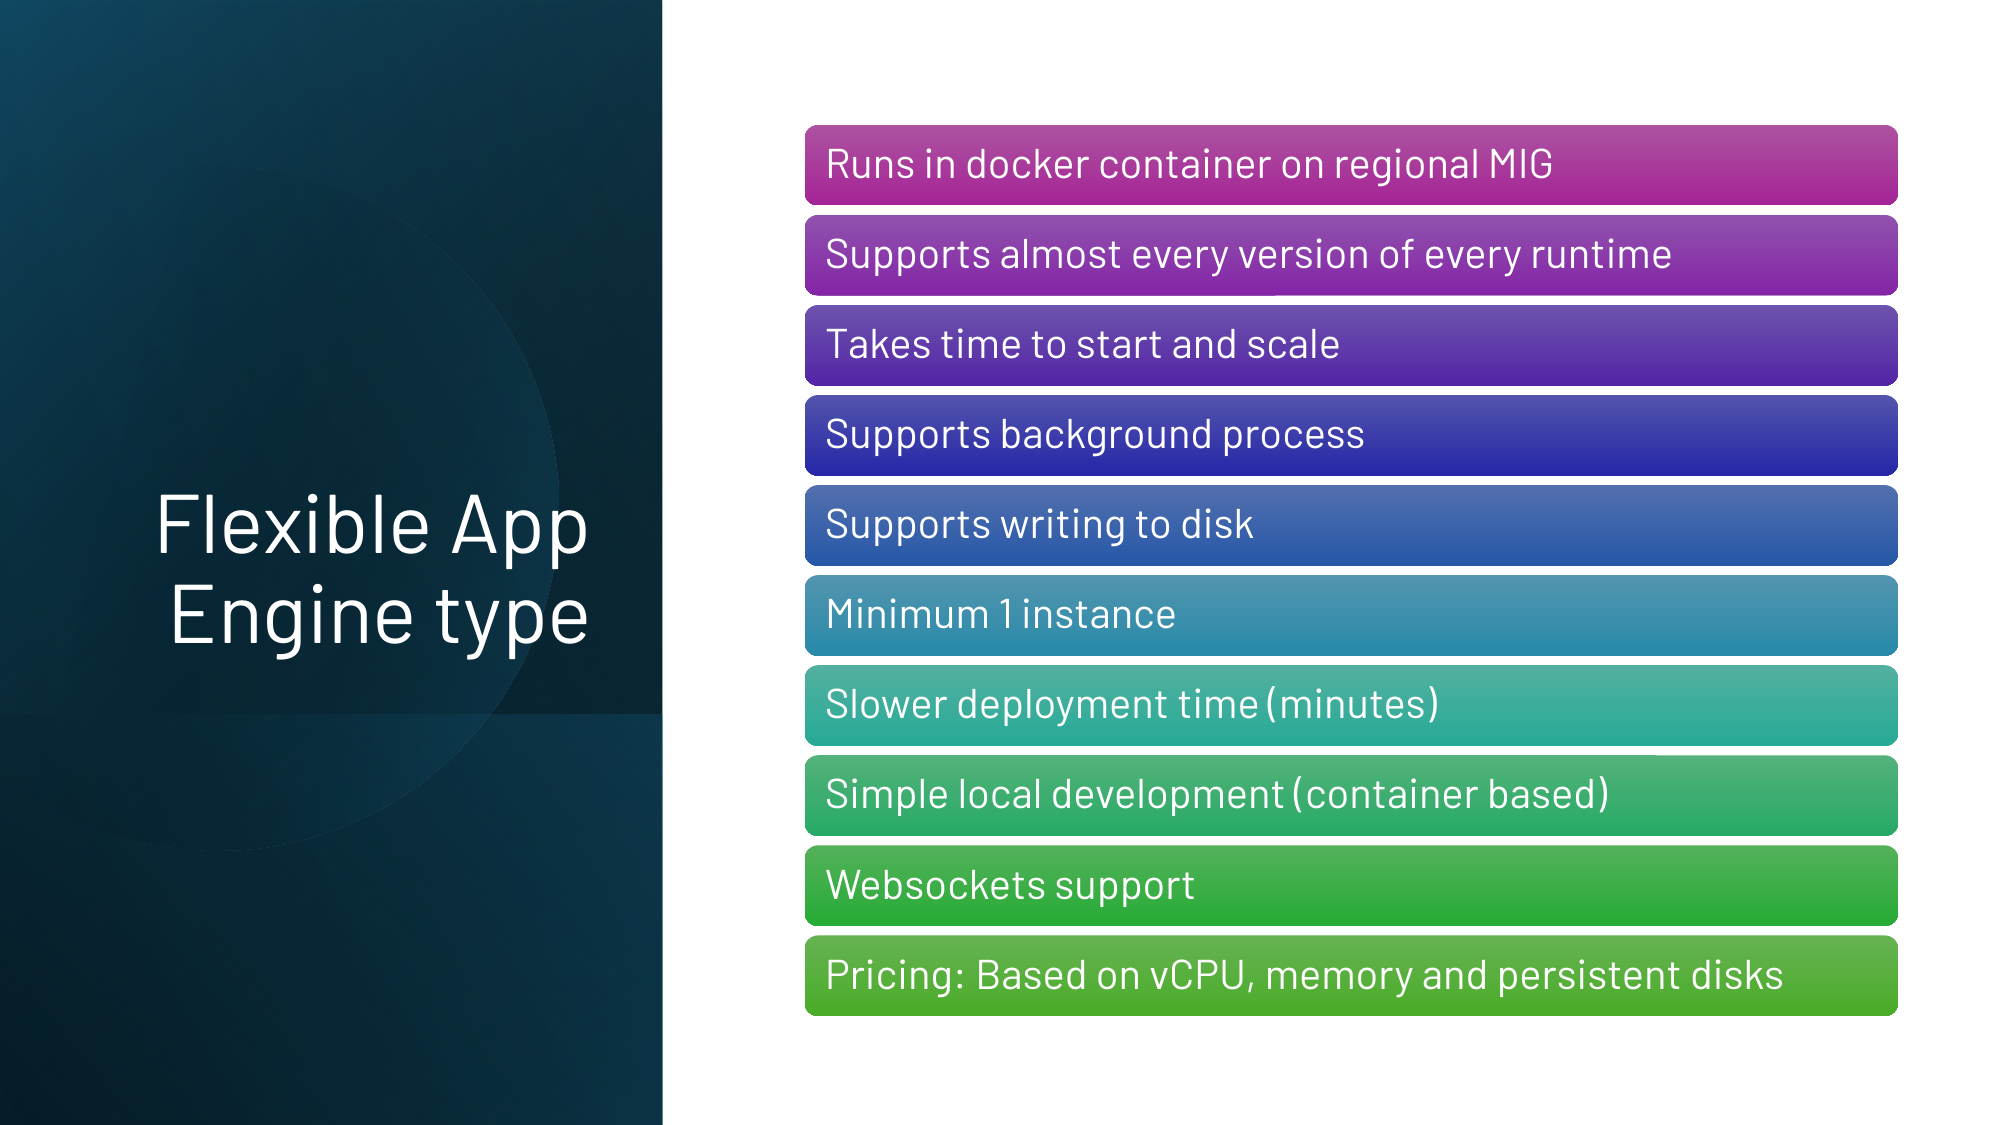

Runs in docker container on regional MIG
Supports almost every version of every runtime
Takes time to start and scale
Supports background process
Supports writing to disk
Minimum 1 instance
Slower deployment time (minutes)
Simple local development (container based)
Websockets support
Pricing: Based on vCPU, memory and persistent disks

# Flexible App Engine type